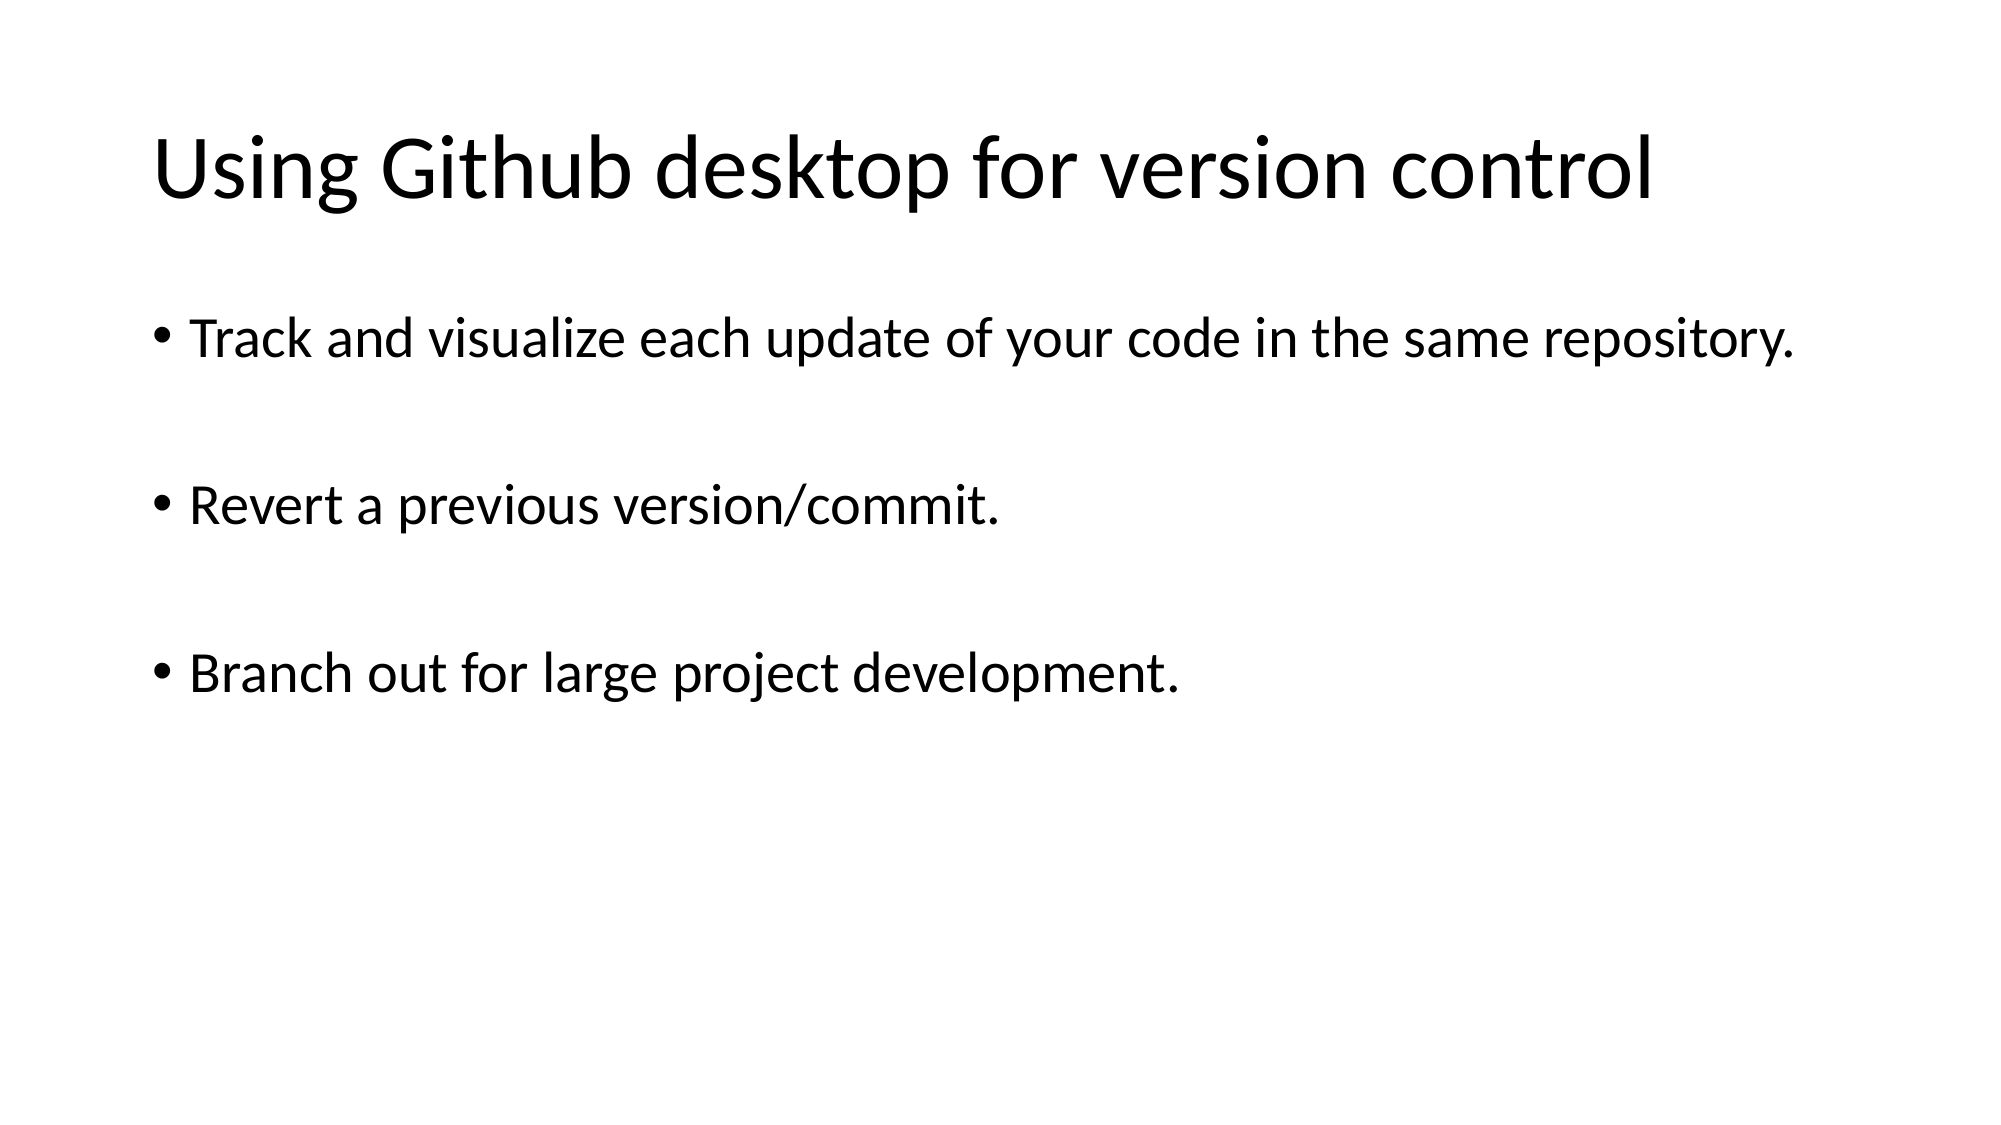

# Using Github desktop for version control
Track and visualize each update of your code in the same repository.

Revert a previous version/commit.

Branch out for large project development.